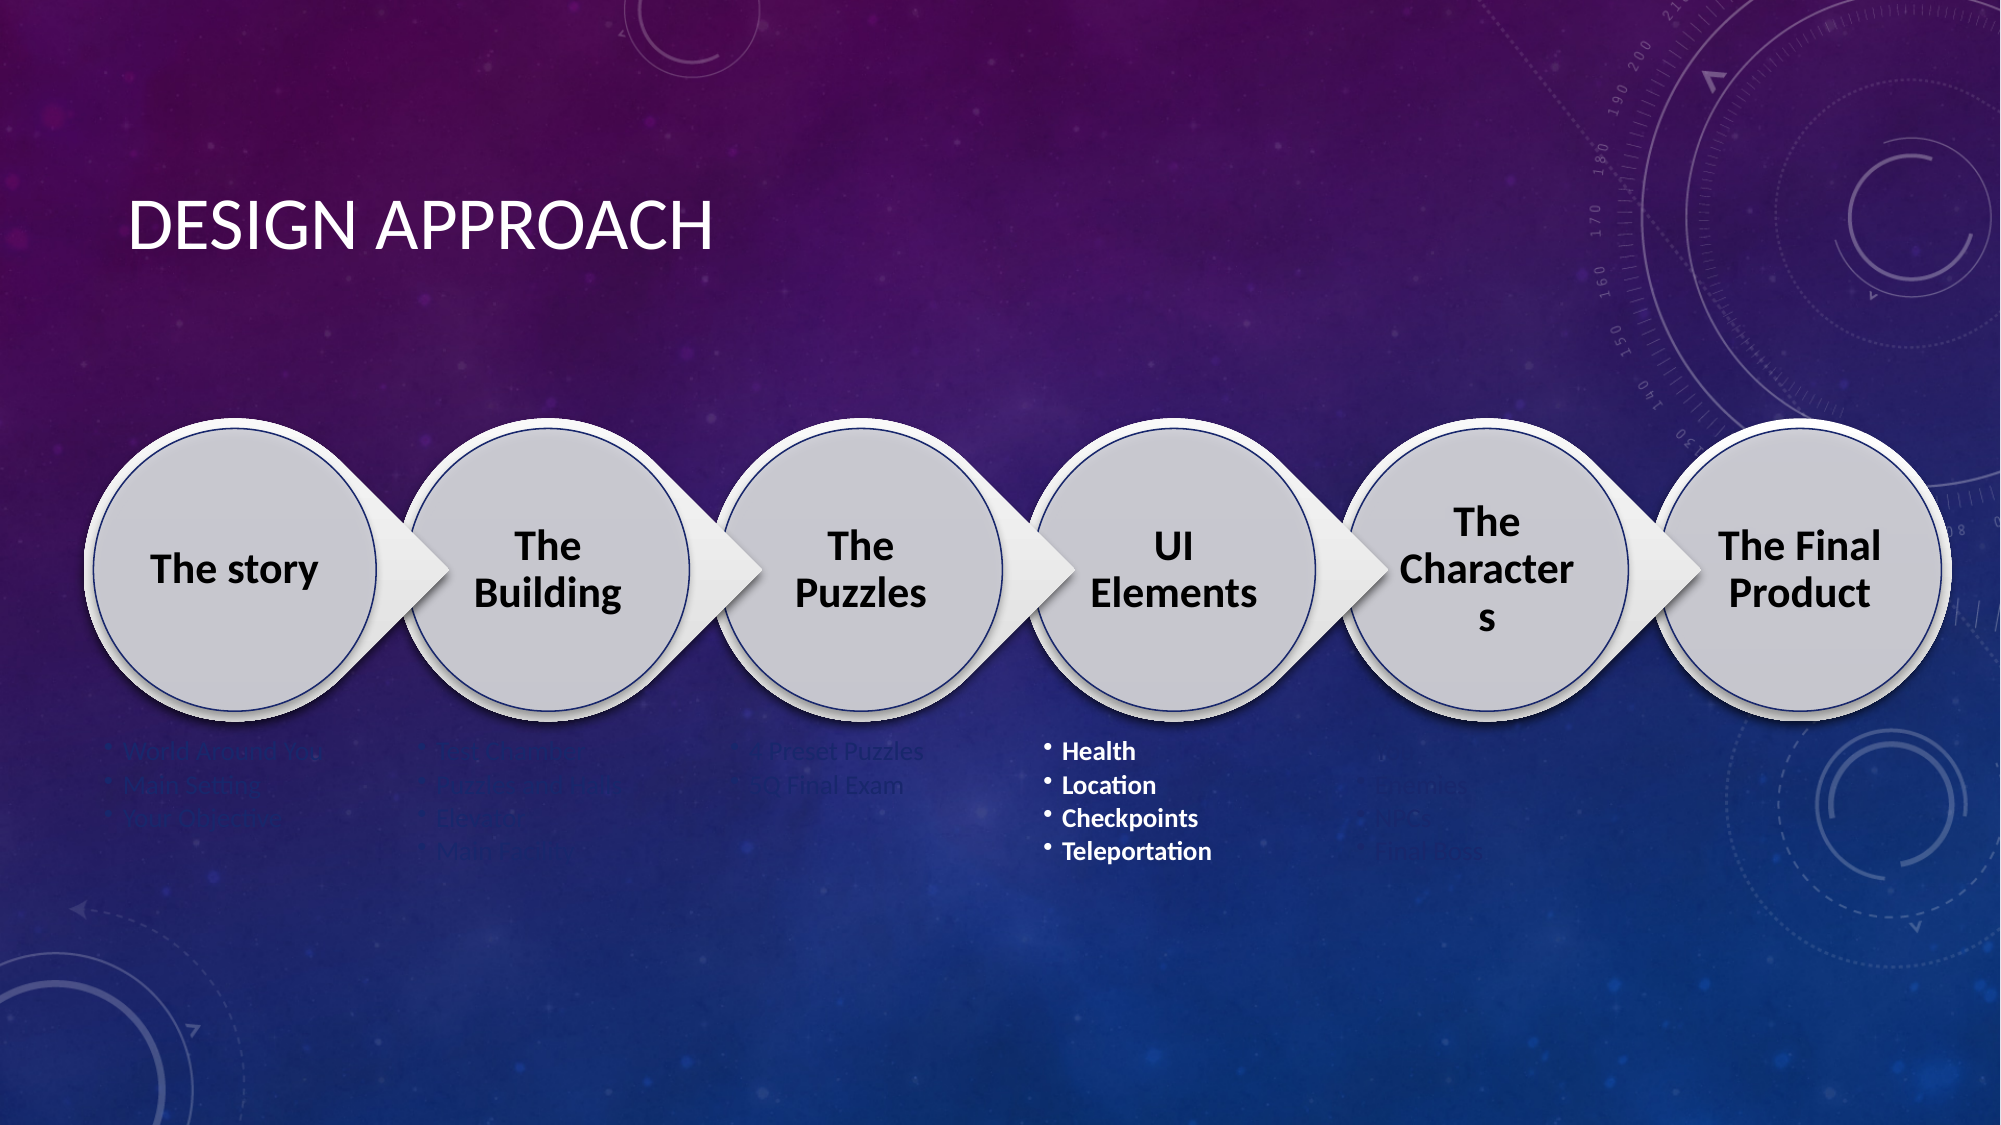

# Design Approach
The Final Product
The Characters
You
Enemies
NPCs
Final Boss
UI Elements
Health
Location
Checkpoints
Teleportation
The Puzzles
4 Preset Puzzles
5Q Final Exam
The Building
Test Chamber
Puzzles and Halls
Elevator
Main Facility
The story
World Around You
Main Setting
Your Objective